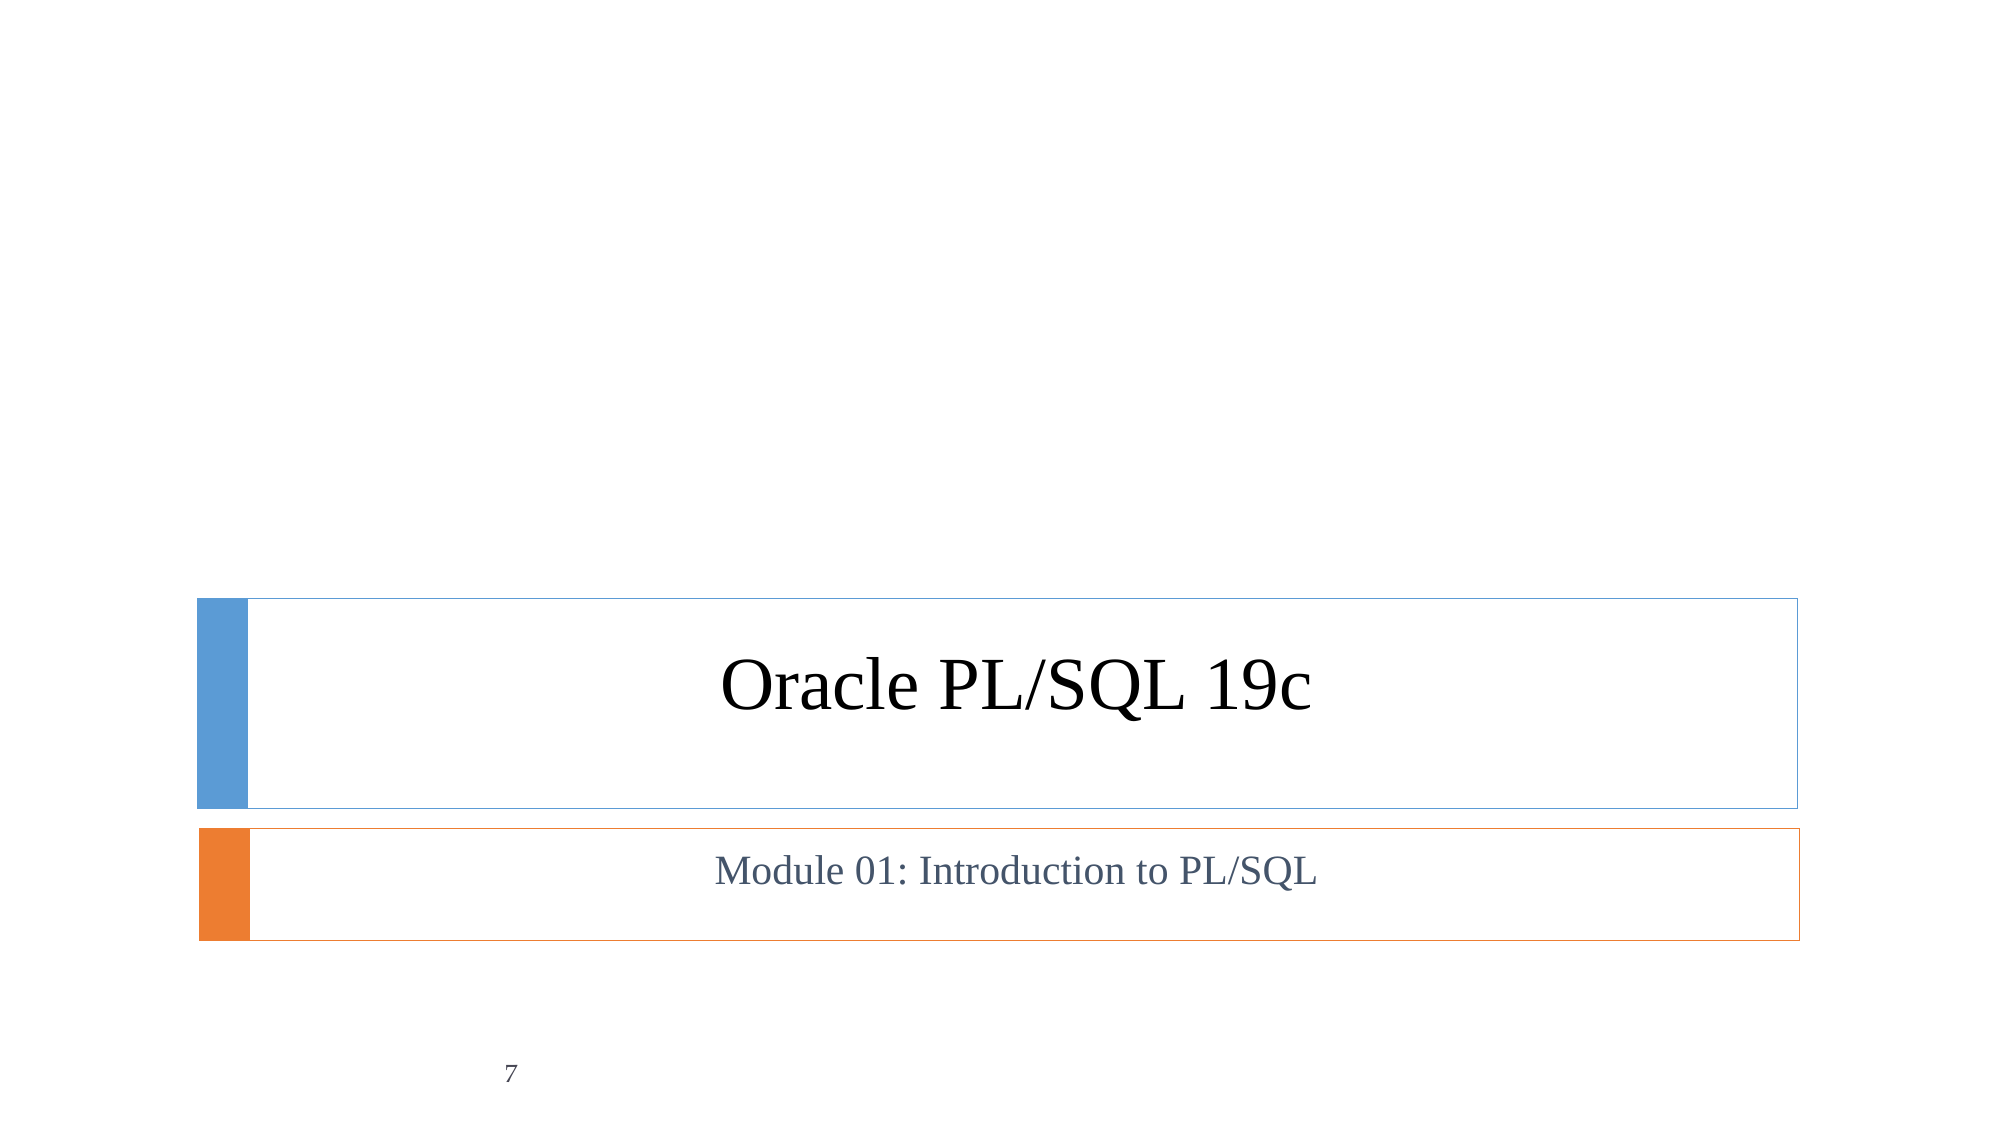

# Oracle PL/SQL 19c
Module 01: Introduction to PL/SQL
7